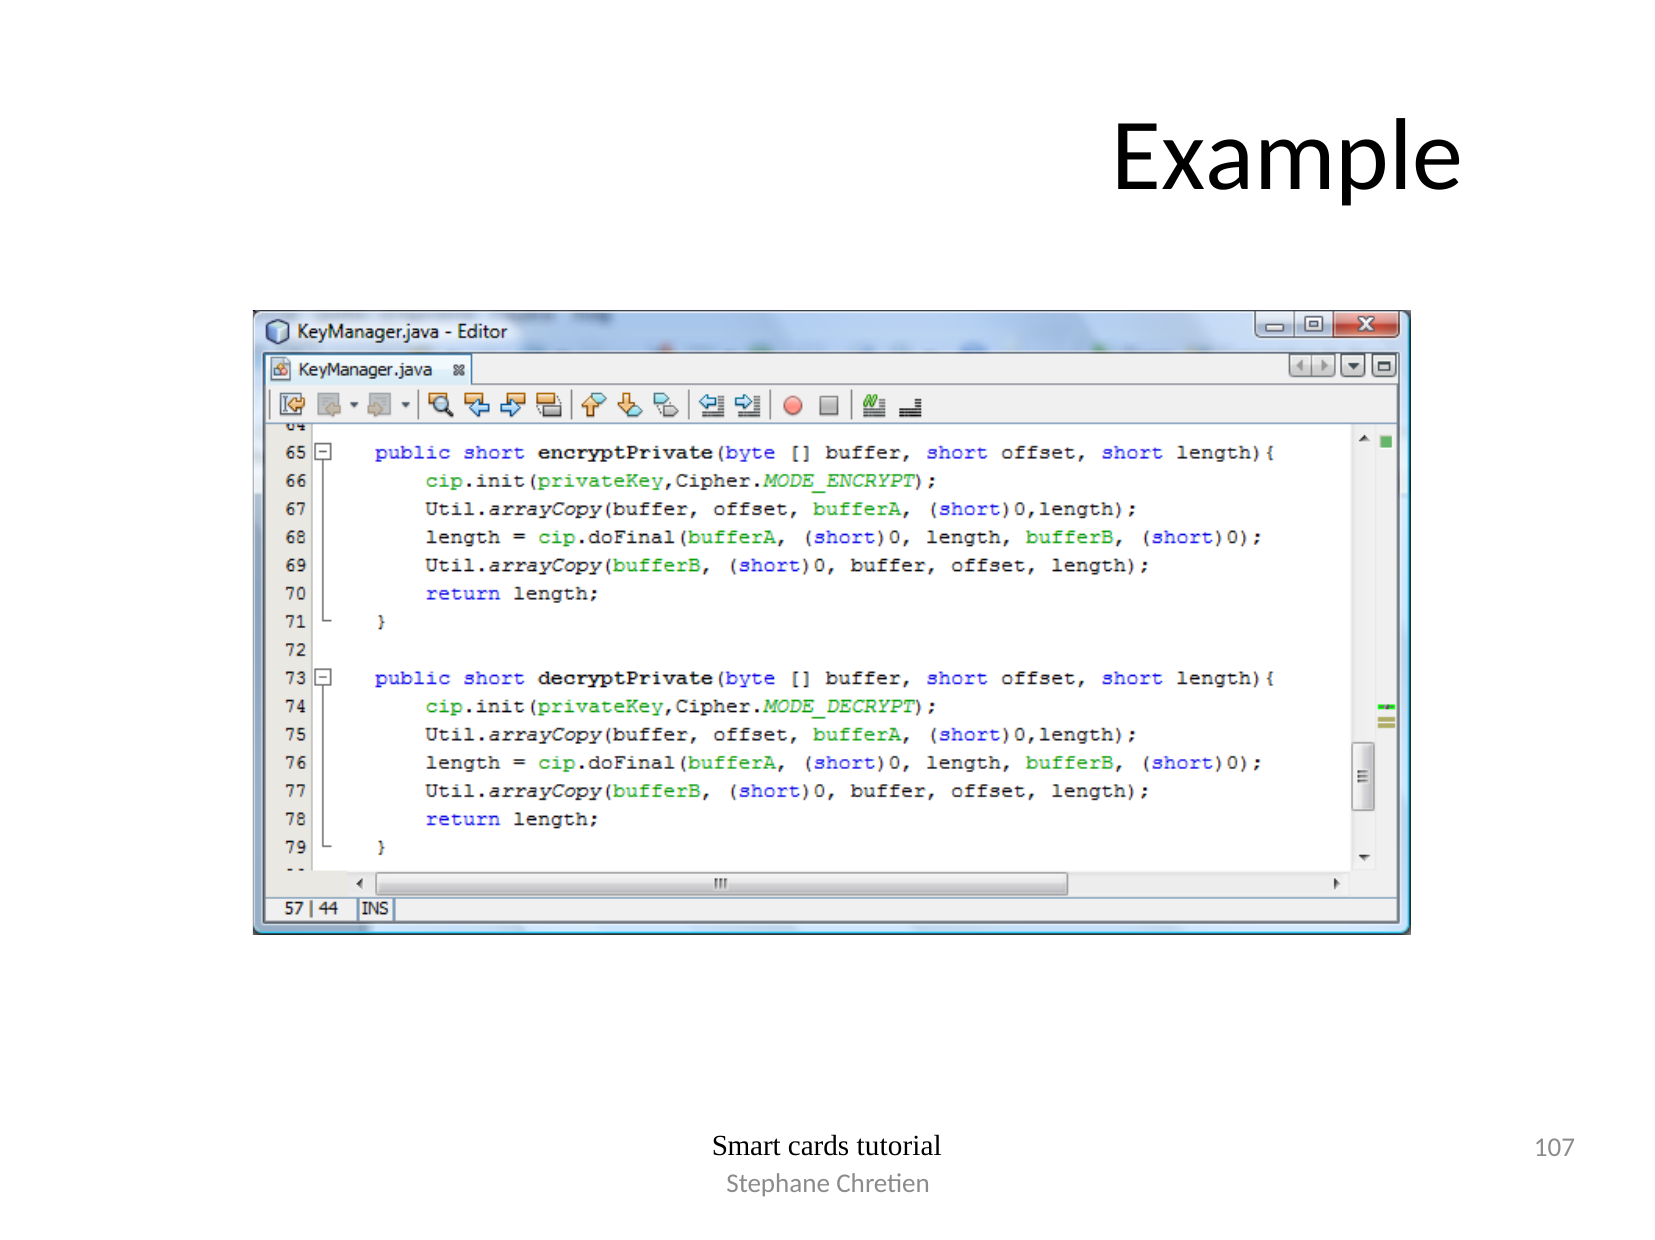

# Example

107
Smart cards tutorial
Stephane Chretien